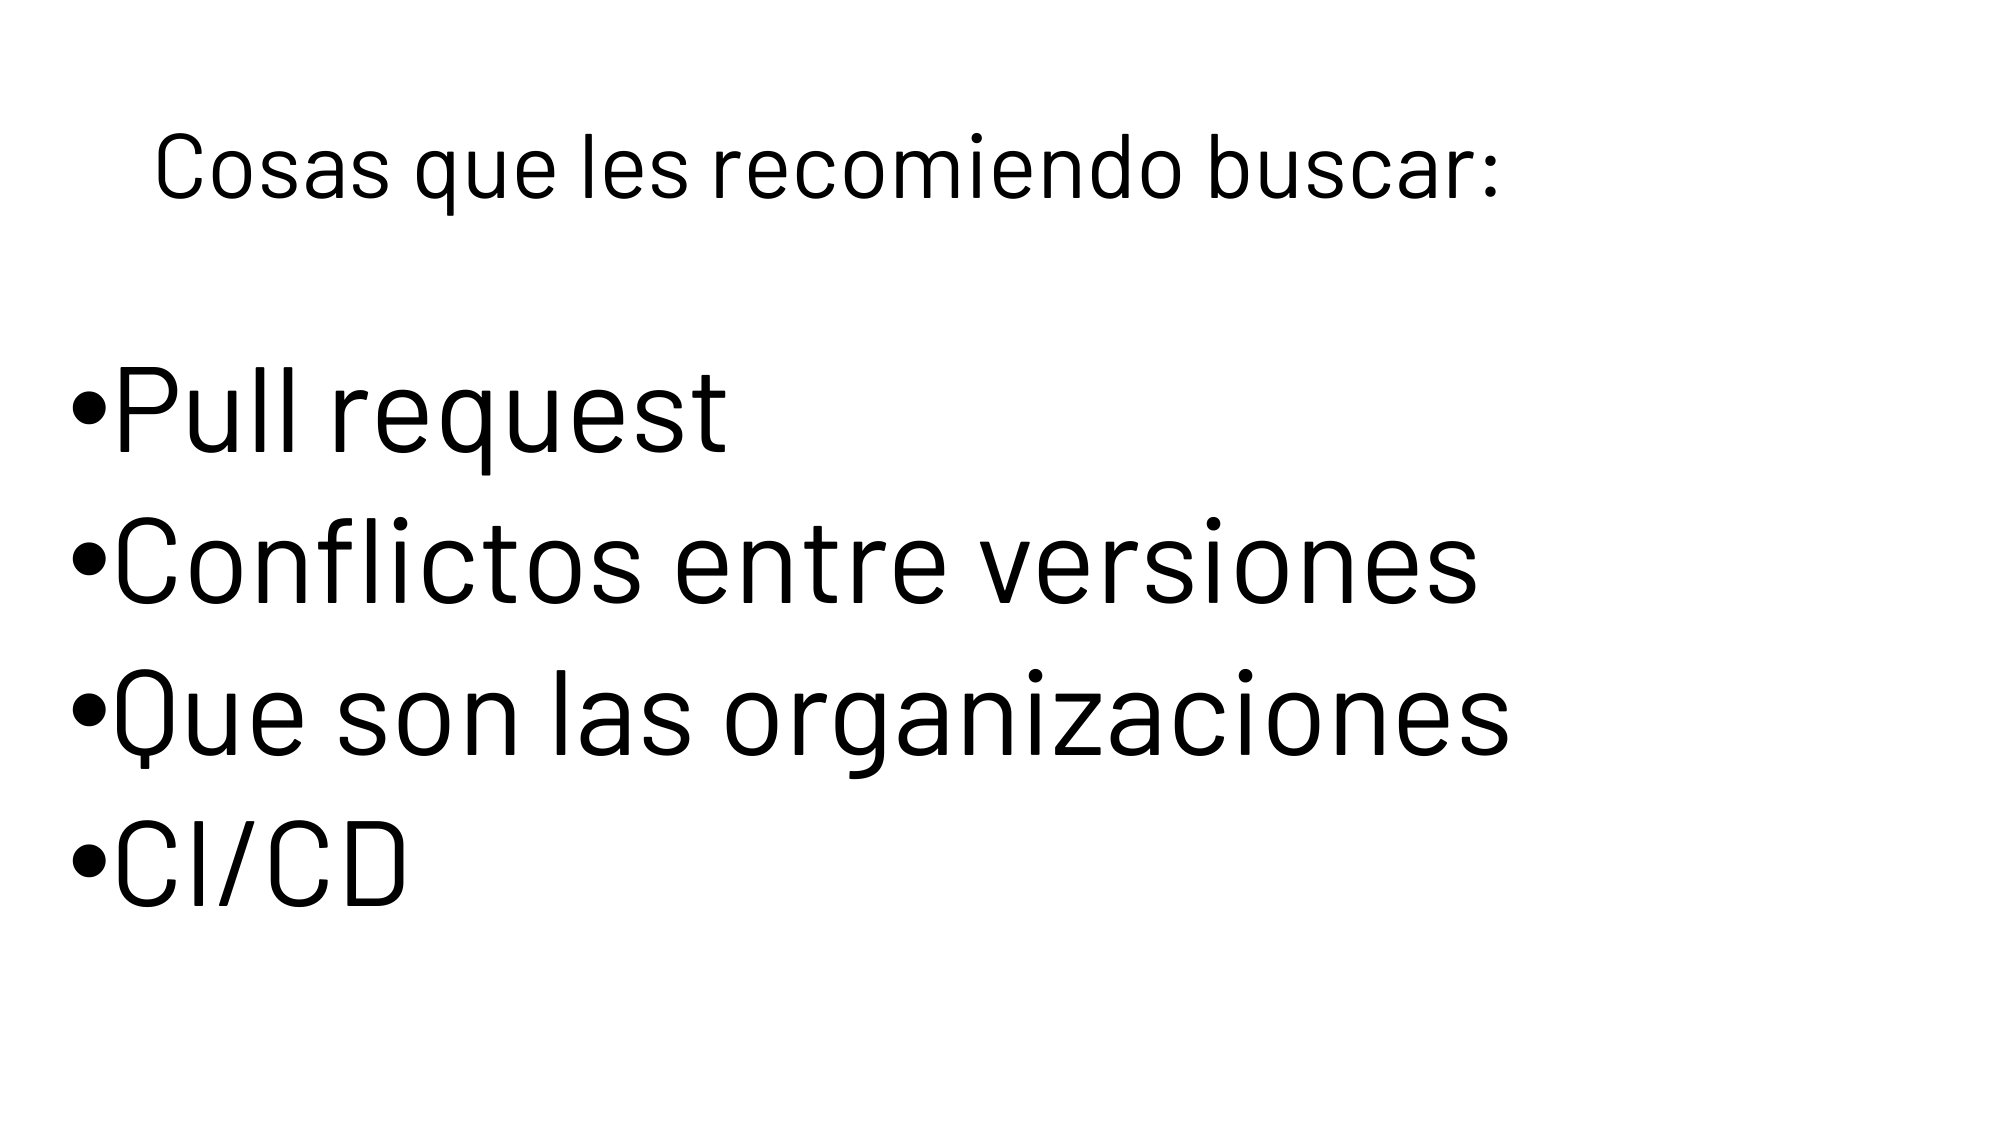

# Cosas que les recomiendo buscar:
Pull request
Conflictos entre versiones
Que son las organizaciones
CI/CD